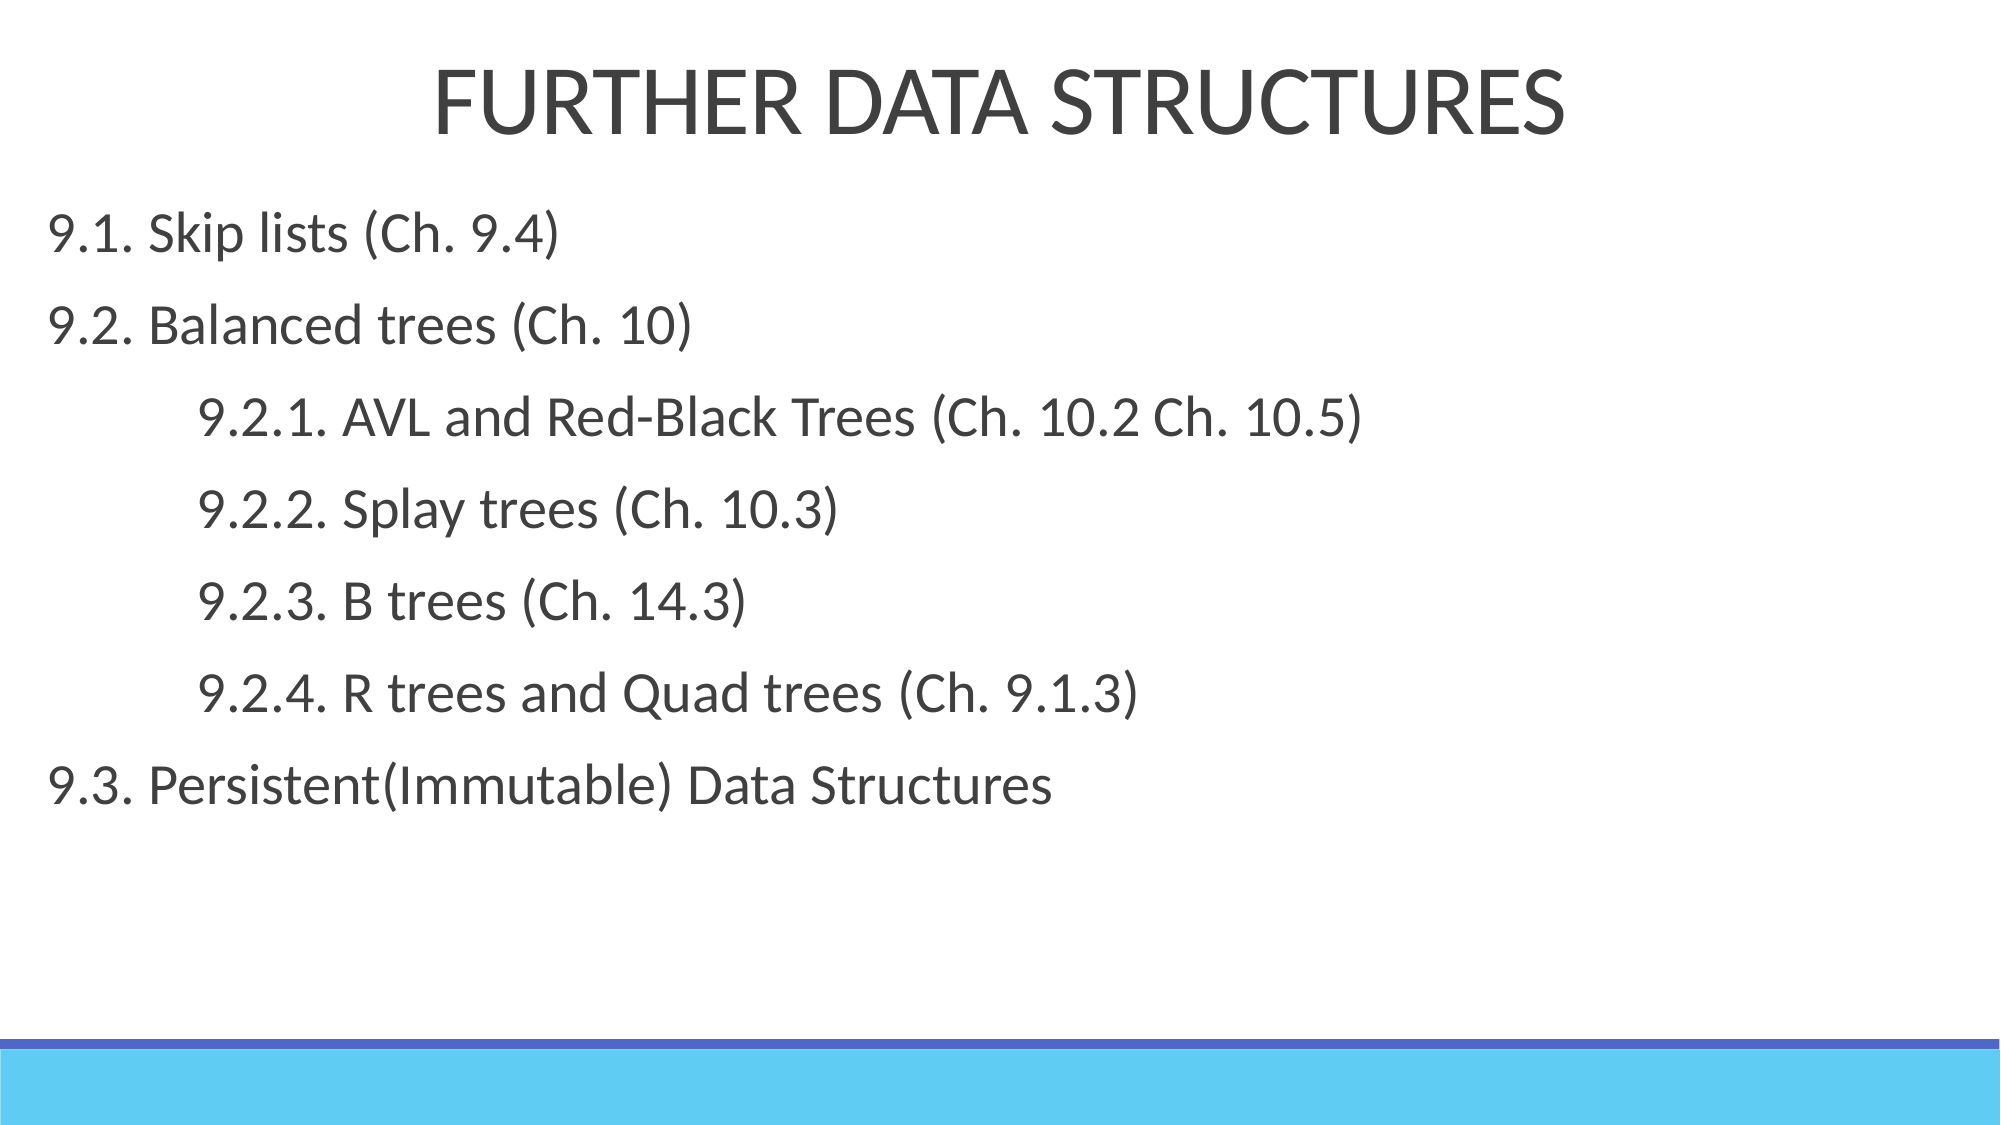

# FURTHER DATA STRUCTURES
9.1. Skip lists (Ch. 9.4)
9.2. Balanced trees (Ch. 10)
	9.2.1. AVL and Red-Black Trees (Ch. 10.2 Ch. 10.5)
	9.2.2. Splay trees (Ch. 10.3)
	9.2.3. B trees (Ch. 14.3)
	9.2.4. R trees and Quad trees (Ch. 9.1.3)
9.3. Persistent(Immutable) Data Structures